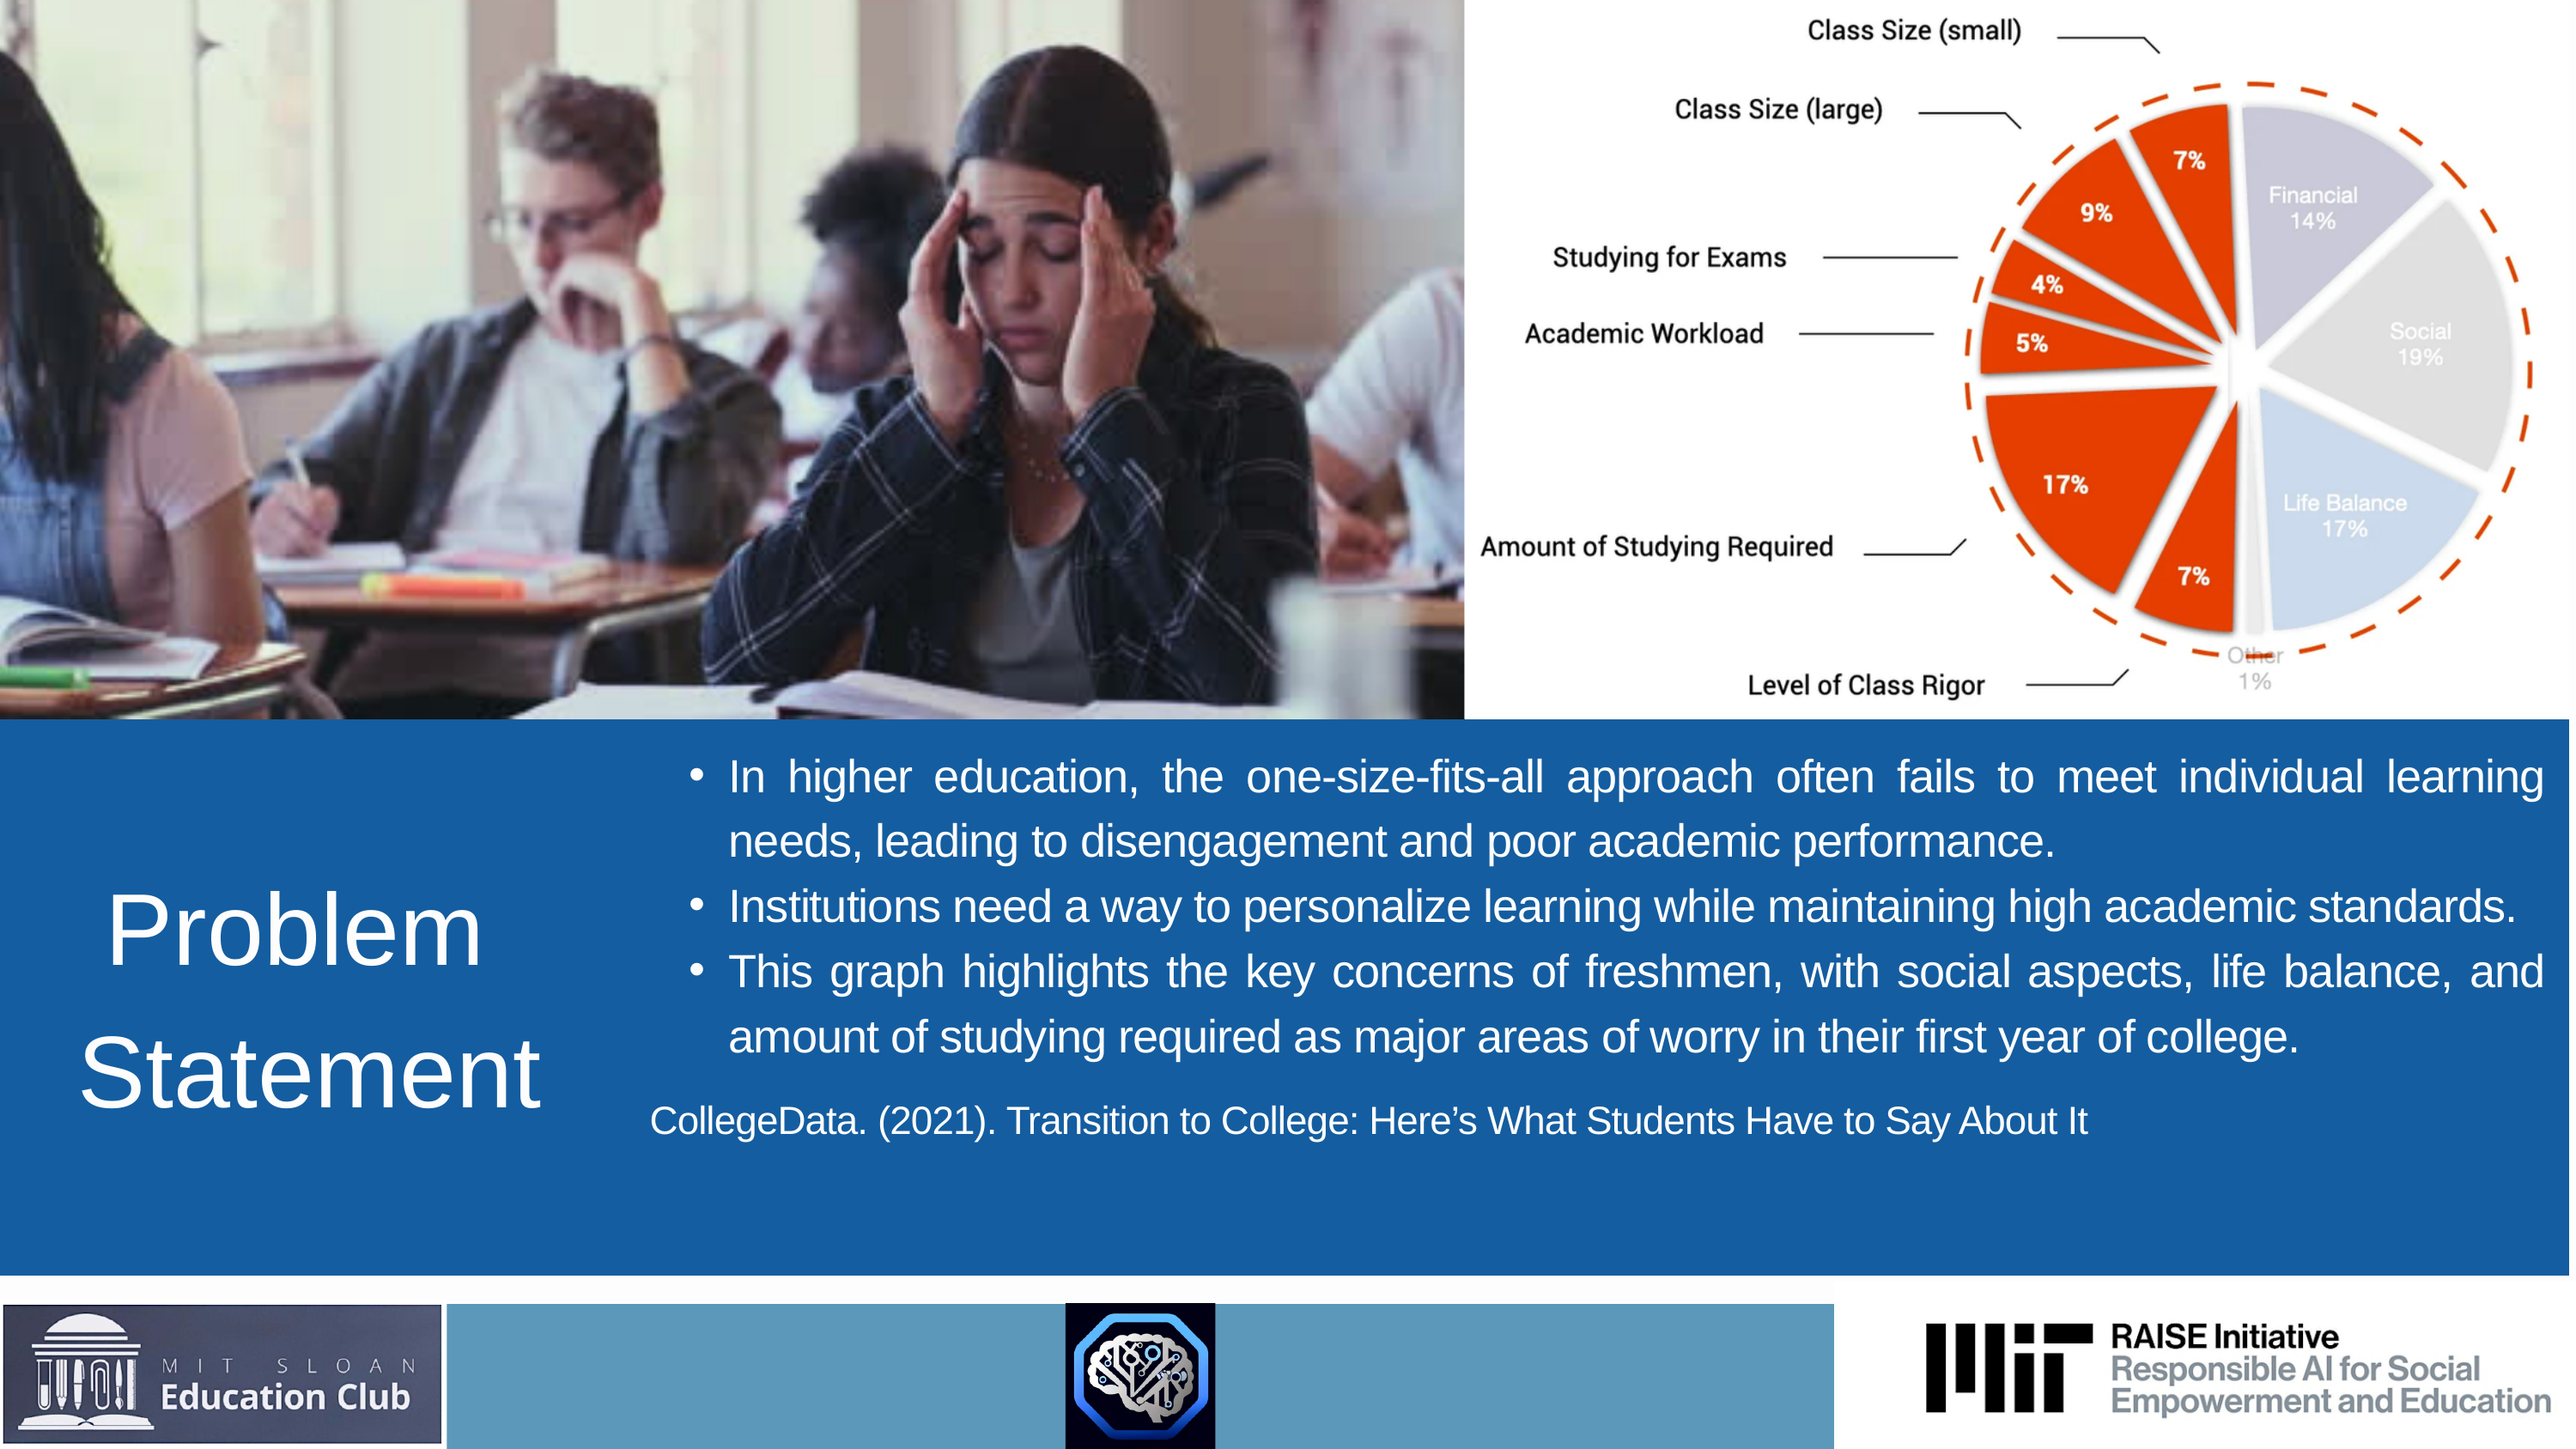

In higher education, the one-size-fits-all approach often fails to meet individual learning needs, leading to disengagement and poor academic performance.
Institutions need a way to personalize learning while maintaining high academic standards.
This graph highlights the key concerns of freshmen, with social aspects, life balance, and amount of studying required as major areas of worry in their first year of college.

CollegeData. (2021). Transition to College: Here’s What Students Have to Say About It
Problem
Statement